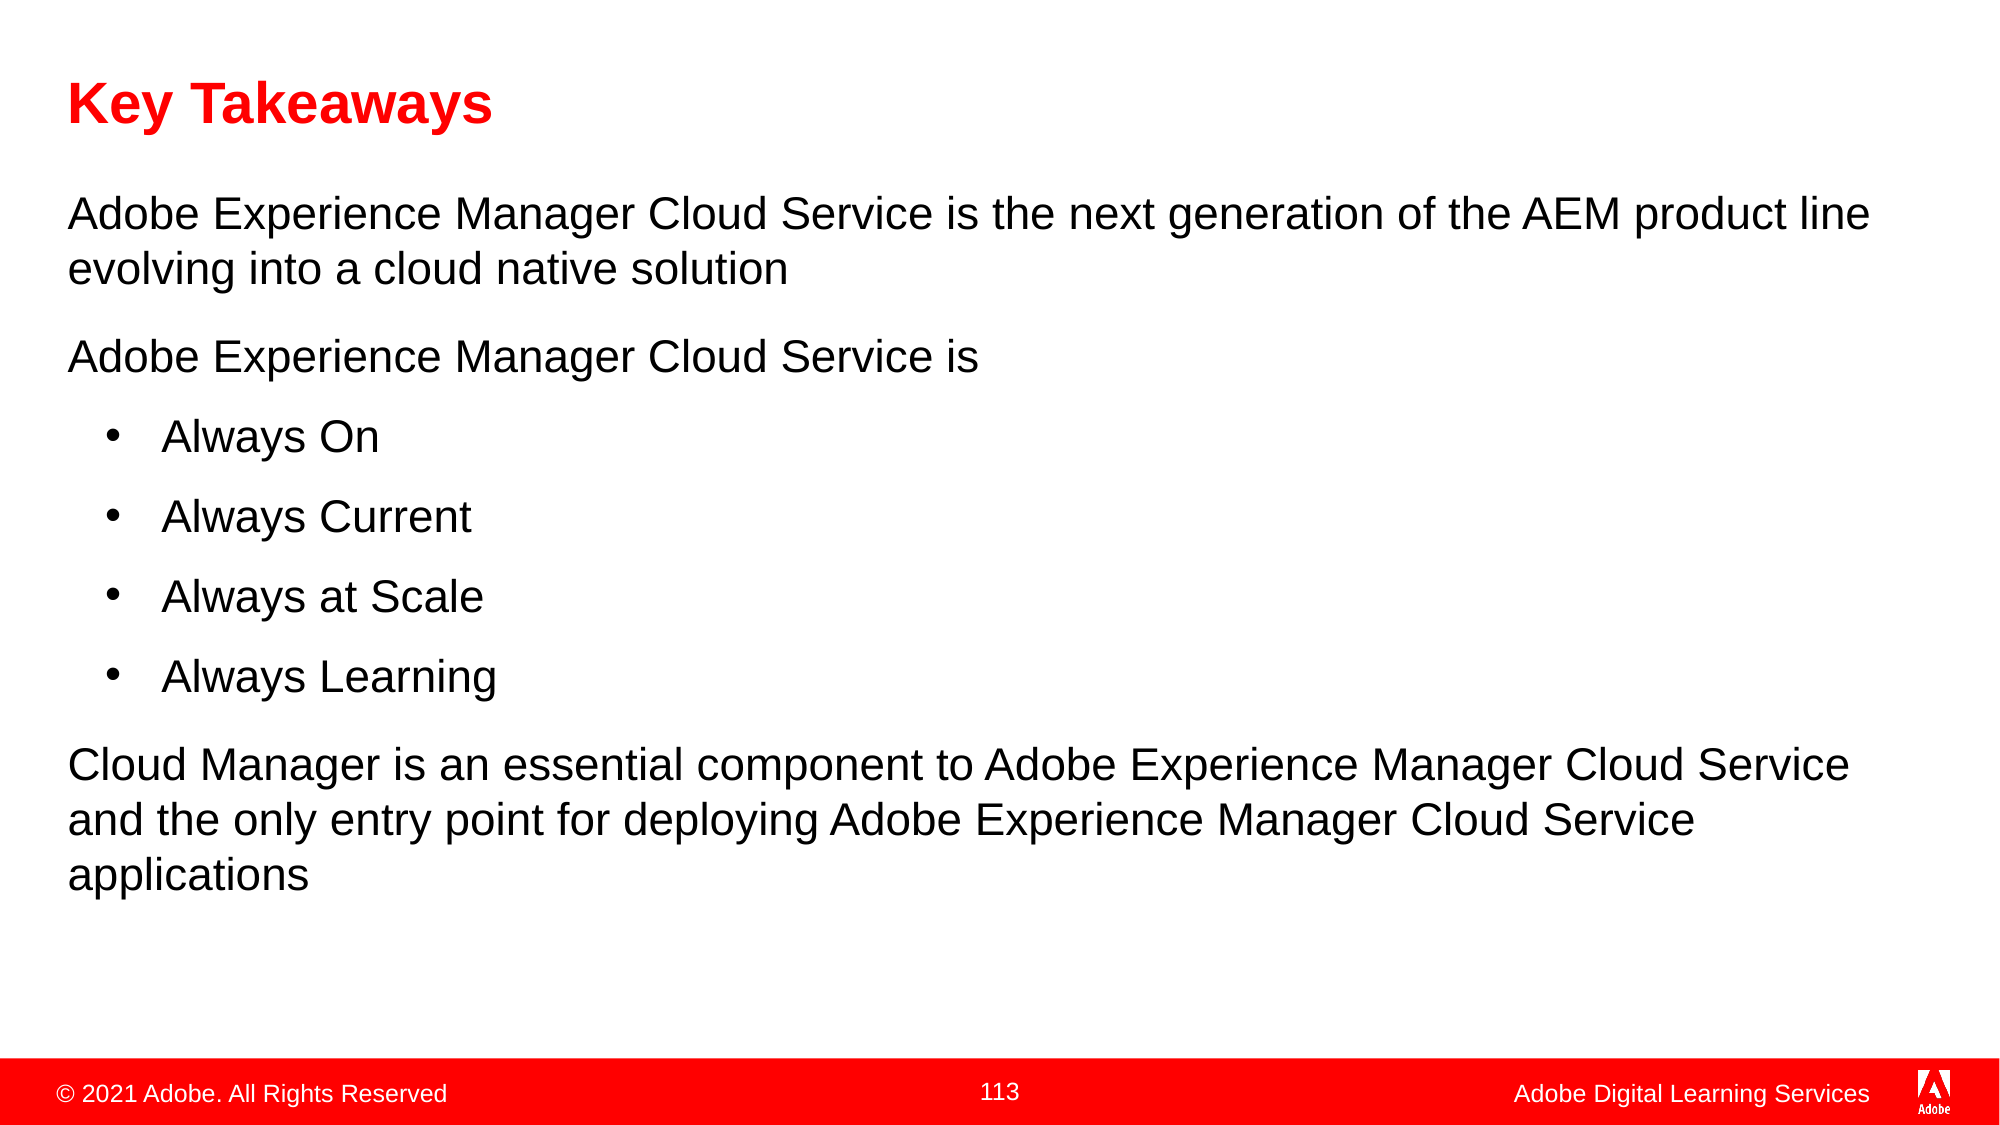

# Key Takeaways
Adobe Experience Manager Cloud Service is the next generation of the AEM product line evolving into a cloud native solution
Adobe Experience Manager Cloud Service is
Always On
Always Current
Always at Scale
Always Learning
Cloud Manager is an essential component to Adobe Experience Manager Cloud Service and the only entry point for deploying Adobe Experience Manager Cloud Service applications